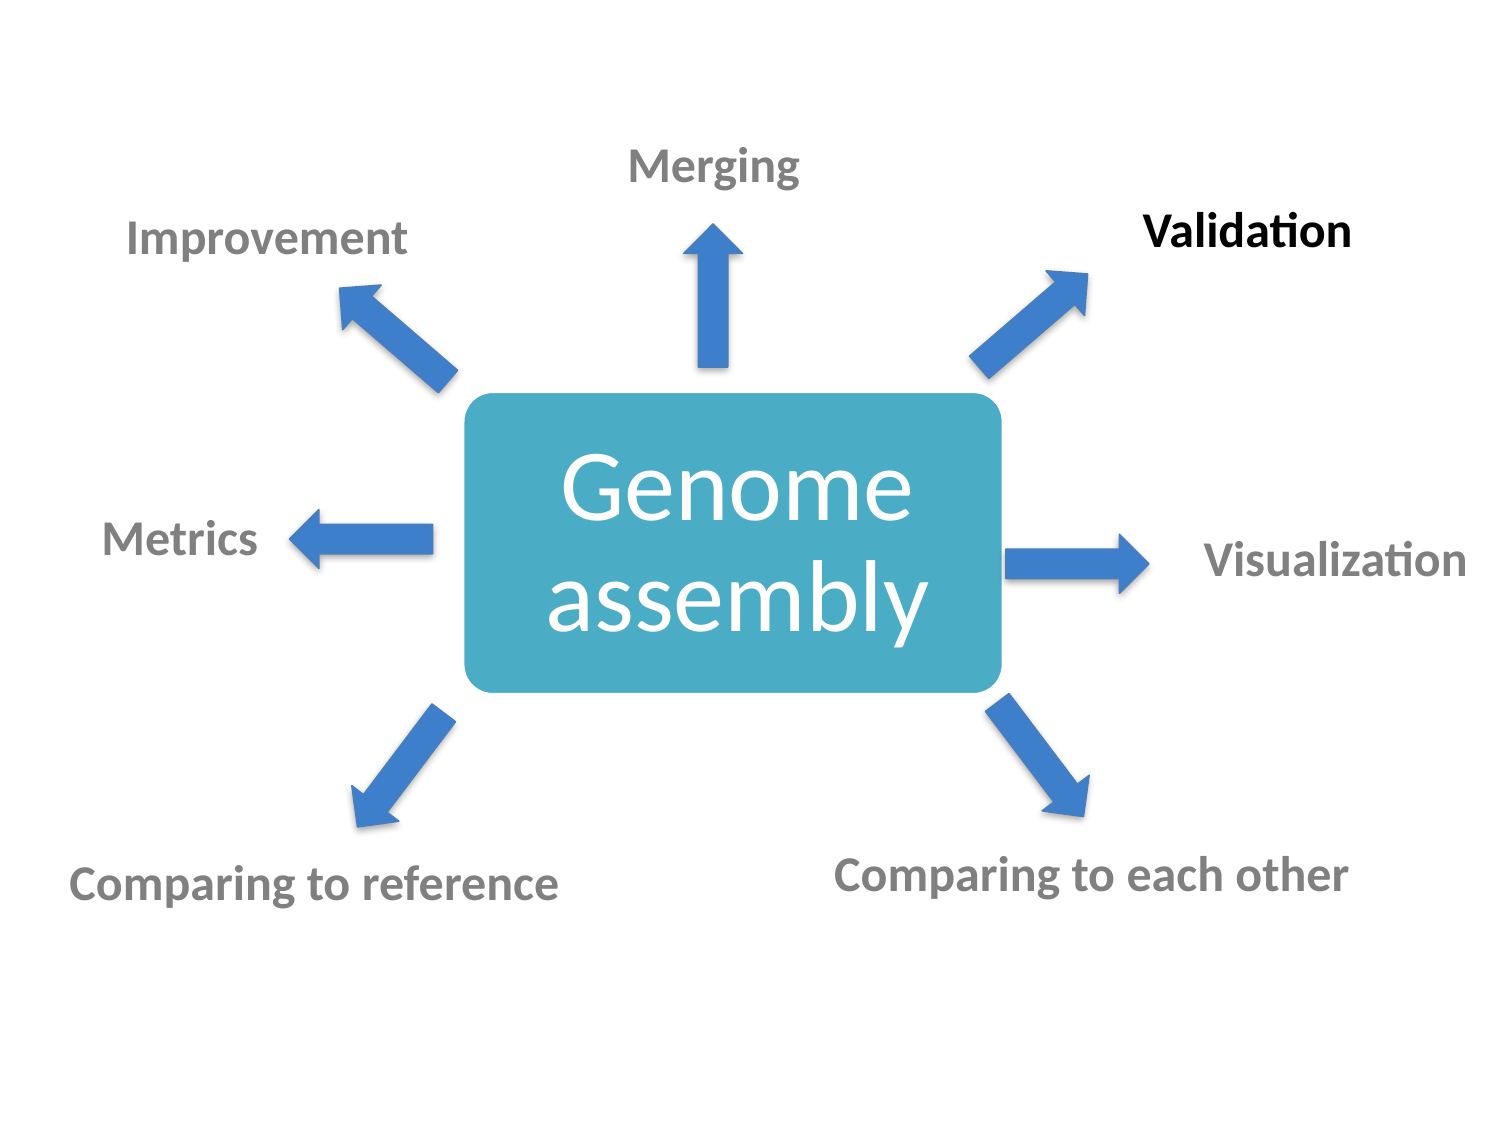

Merging
Validation
Improvement

Genome assembly

Metrics
Visualization

Comparing to each other
Comparing to reference